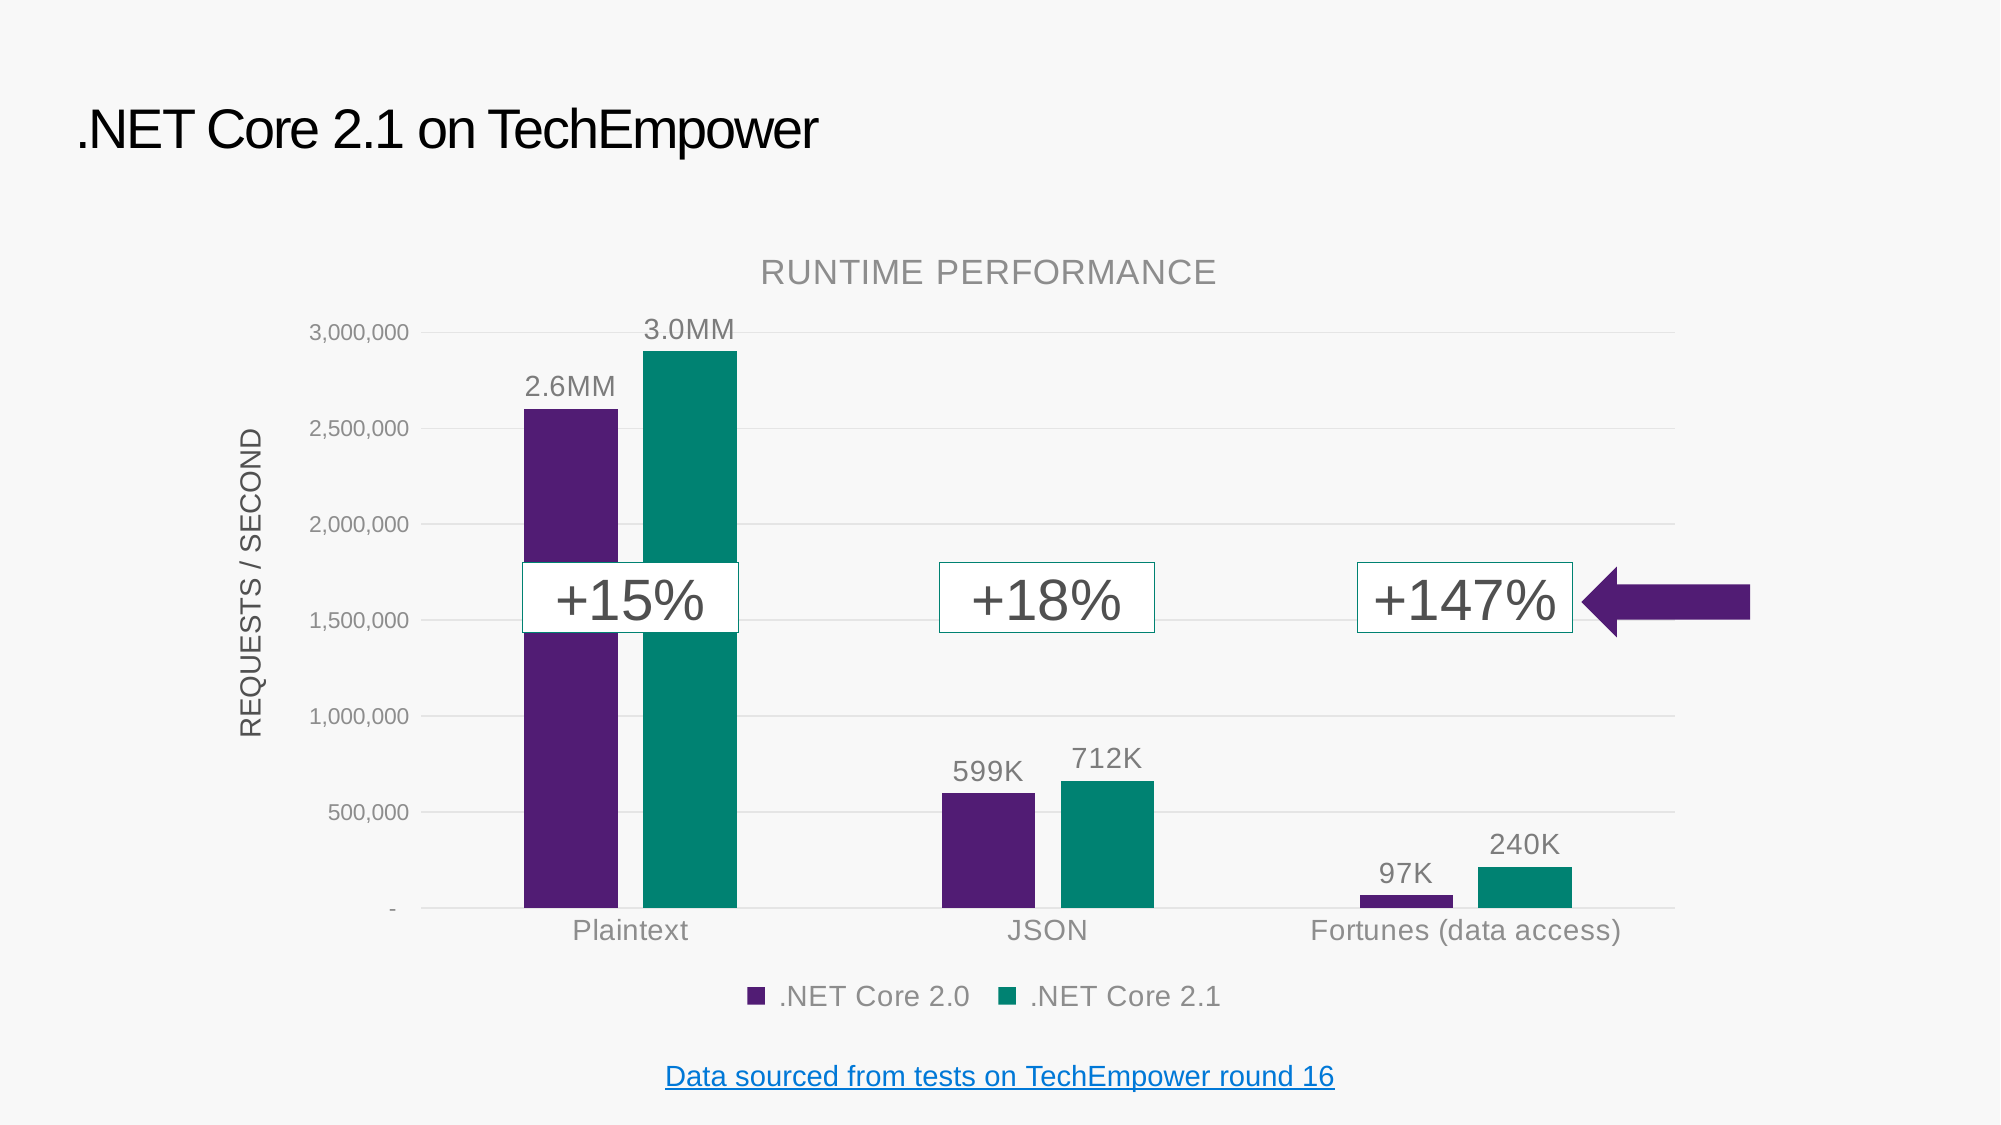

# .NET Core 2.1 on TechEmpower

### Chart: RUNTIME PERFORMANCE

| Category |  .NET Core 2.0  |  .NET Core 2.1  |
|---|---|---|
| Plaintext | 2600000.0 | 2900000.0 |
| JSON | 599000.0 | 662000.0 |
| Fortunes (data access) | 67000.0 | 216000.0 |
+15%
+18%
+147%
REQUESTS / SECOND

Data sourced from tests on TechEmpower round 16